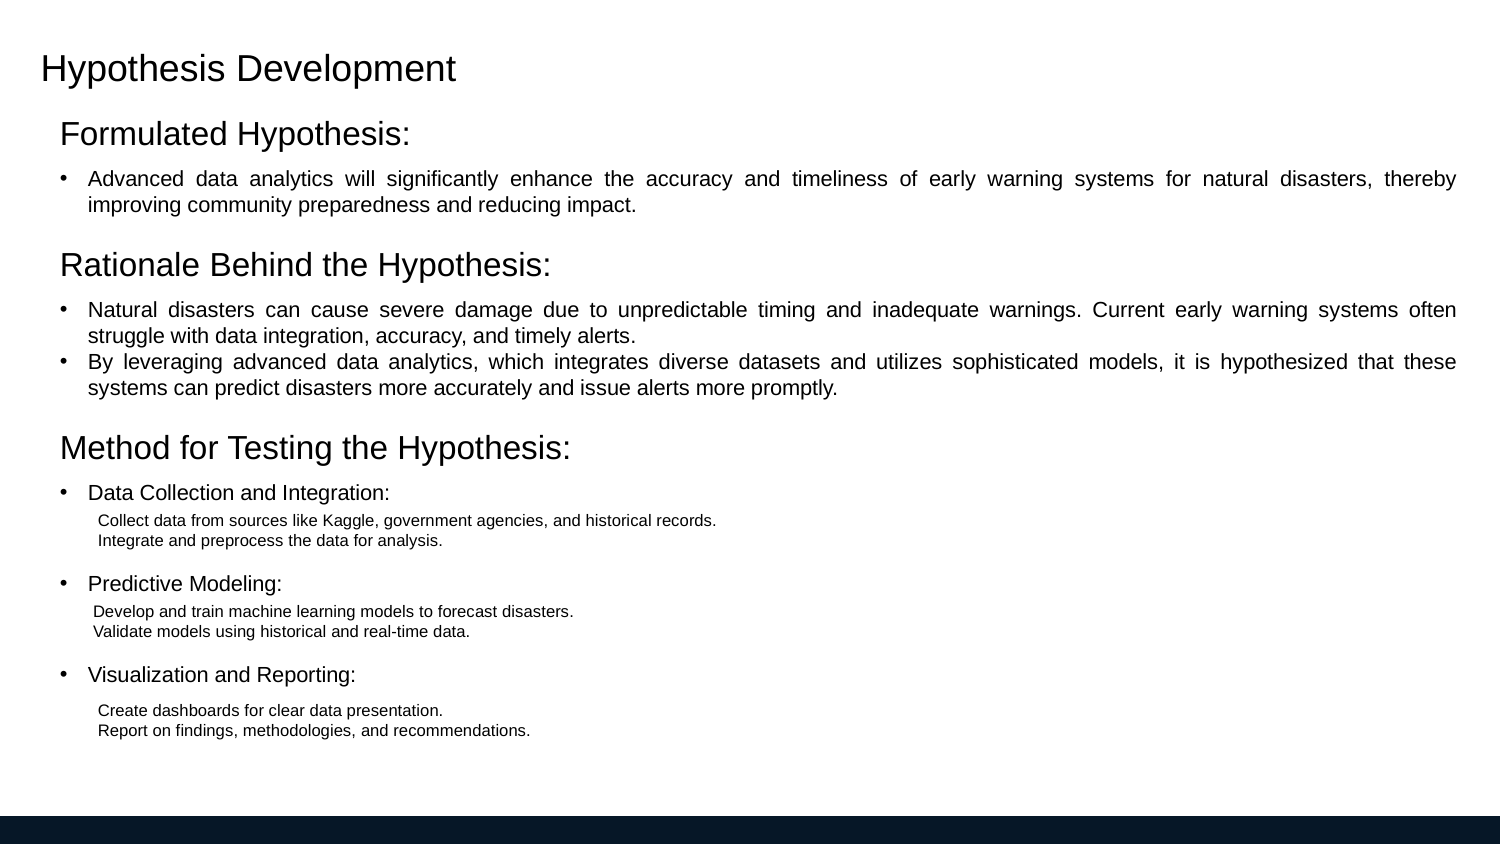

Hypothesis Development
Formulated Hypothesis:

Advanced data analytics will significantly enhance the accuracy and timeliness of early warning systems for natural disasters, thereby improving community preparedness and reducing impact.

Rationale Behind the Hypothesis:

Natural disasters can cause severe damage due to unpredictable timing and inadequate warnings. Current early warning systems often struggle with data integration, accuracy, and timely alerts.
By leveraging advanced data analytics, which integrates diverse datasets and utilizes sophisticated models, it is hypothesized that these systems can predict disasters more accurately and issue alerts more promptly.

Method for Testing the Hypothesis:

Data Collection and Integration:

        Collect data from sources like Kaggle, government agencies, and historical records.
        Integrate and preprocess the data for analysis.

Predictive Modeling:

       Develop and train machine learning models to forecast disasters.
       Validate models using historical and real-time data.

Visualization and Reporting:

        Create dashboards for clear data presentation.
        Report on findings, methodologies, and recommendations.